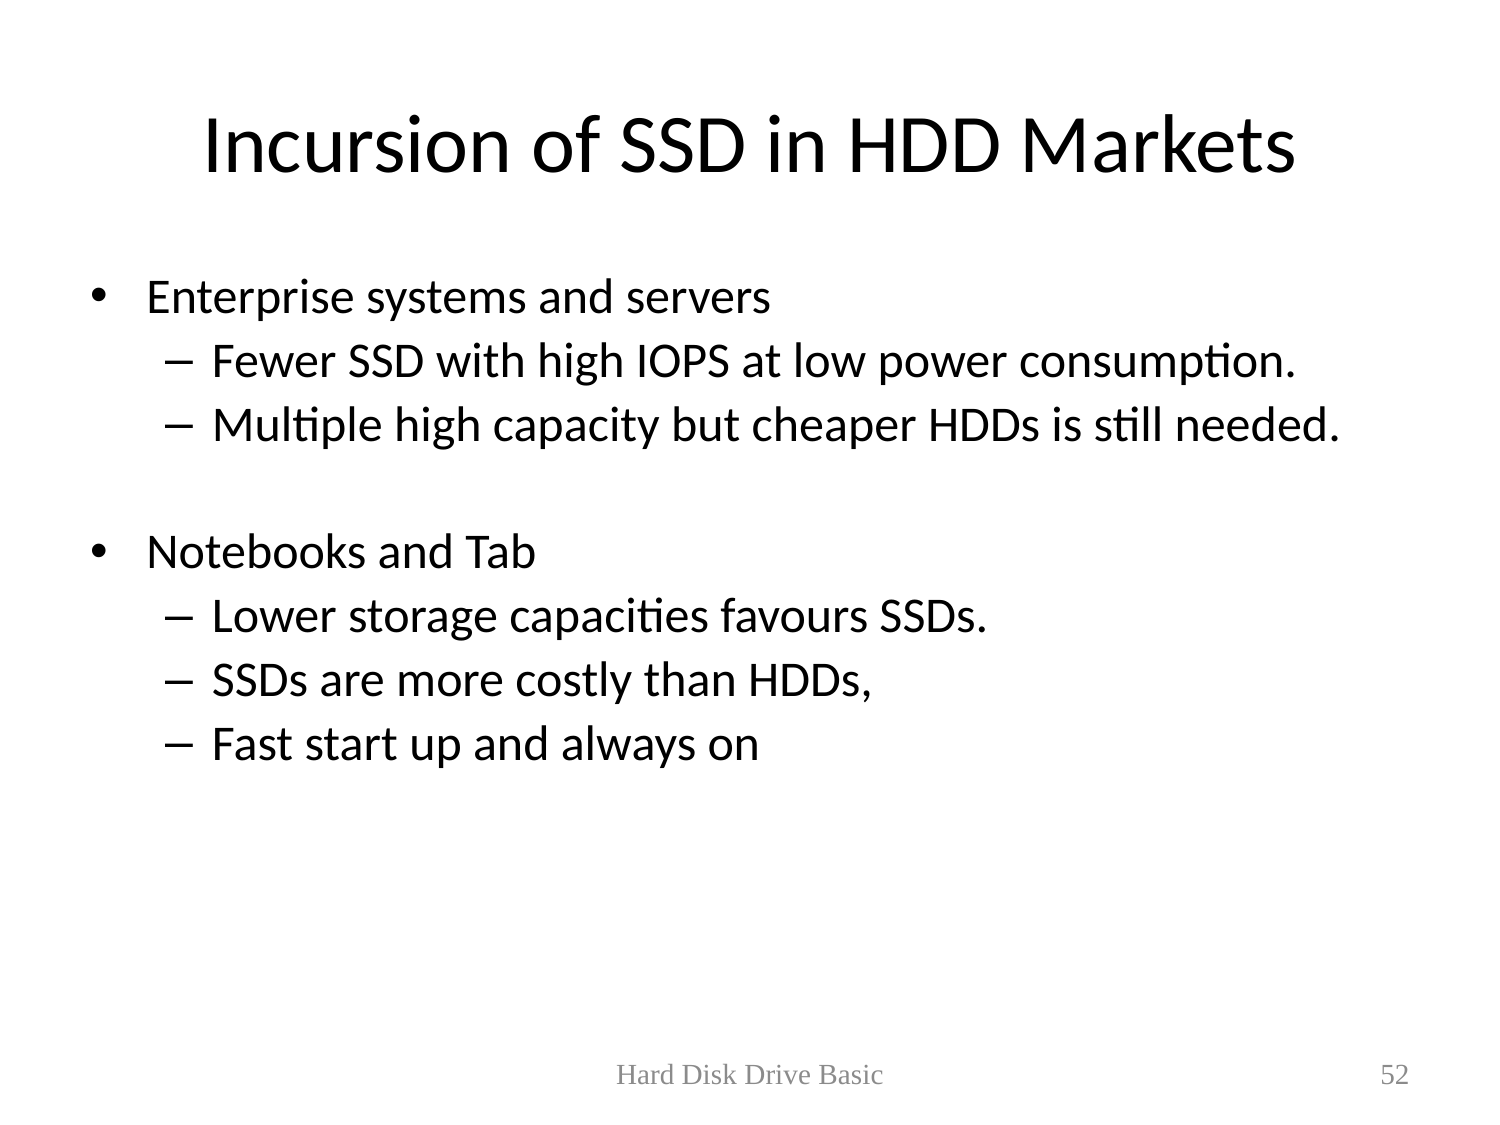

# Incursion of SSD in HDD Markets
Enterprise systems and servers
Fewer SSD with high IOPS at low power consumption.
Multiple high capacity but cheaper HDDs is still needed.

Notebooks and Tab
Lower storage capacities favours SSDs.
SSDs are more costly than HDDs,
Fast start up and always on
Hard Disk Drive Basic
52